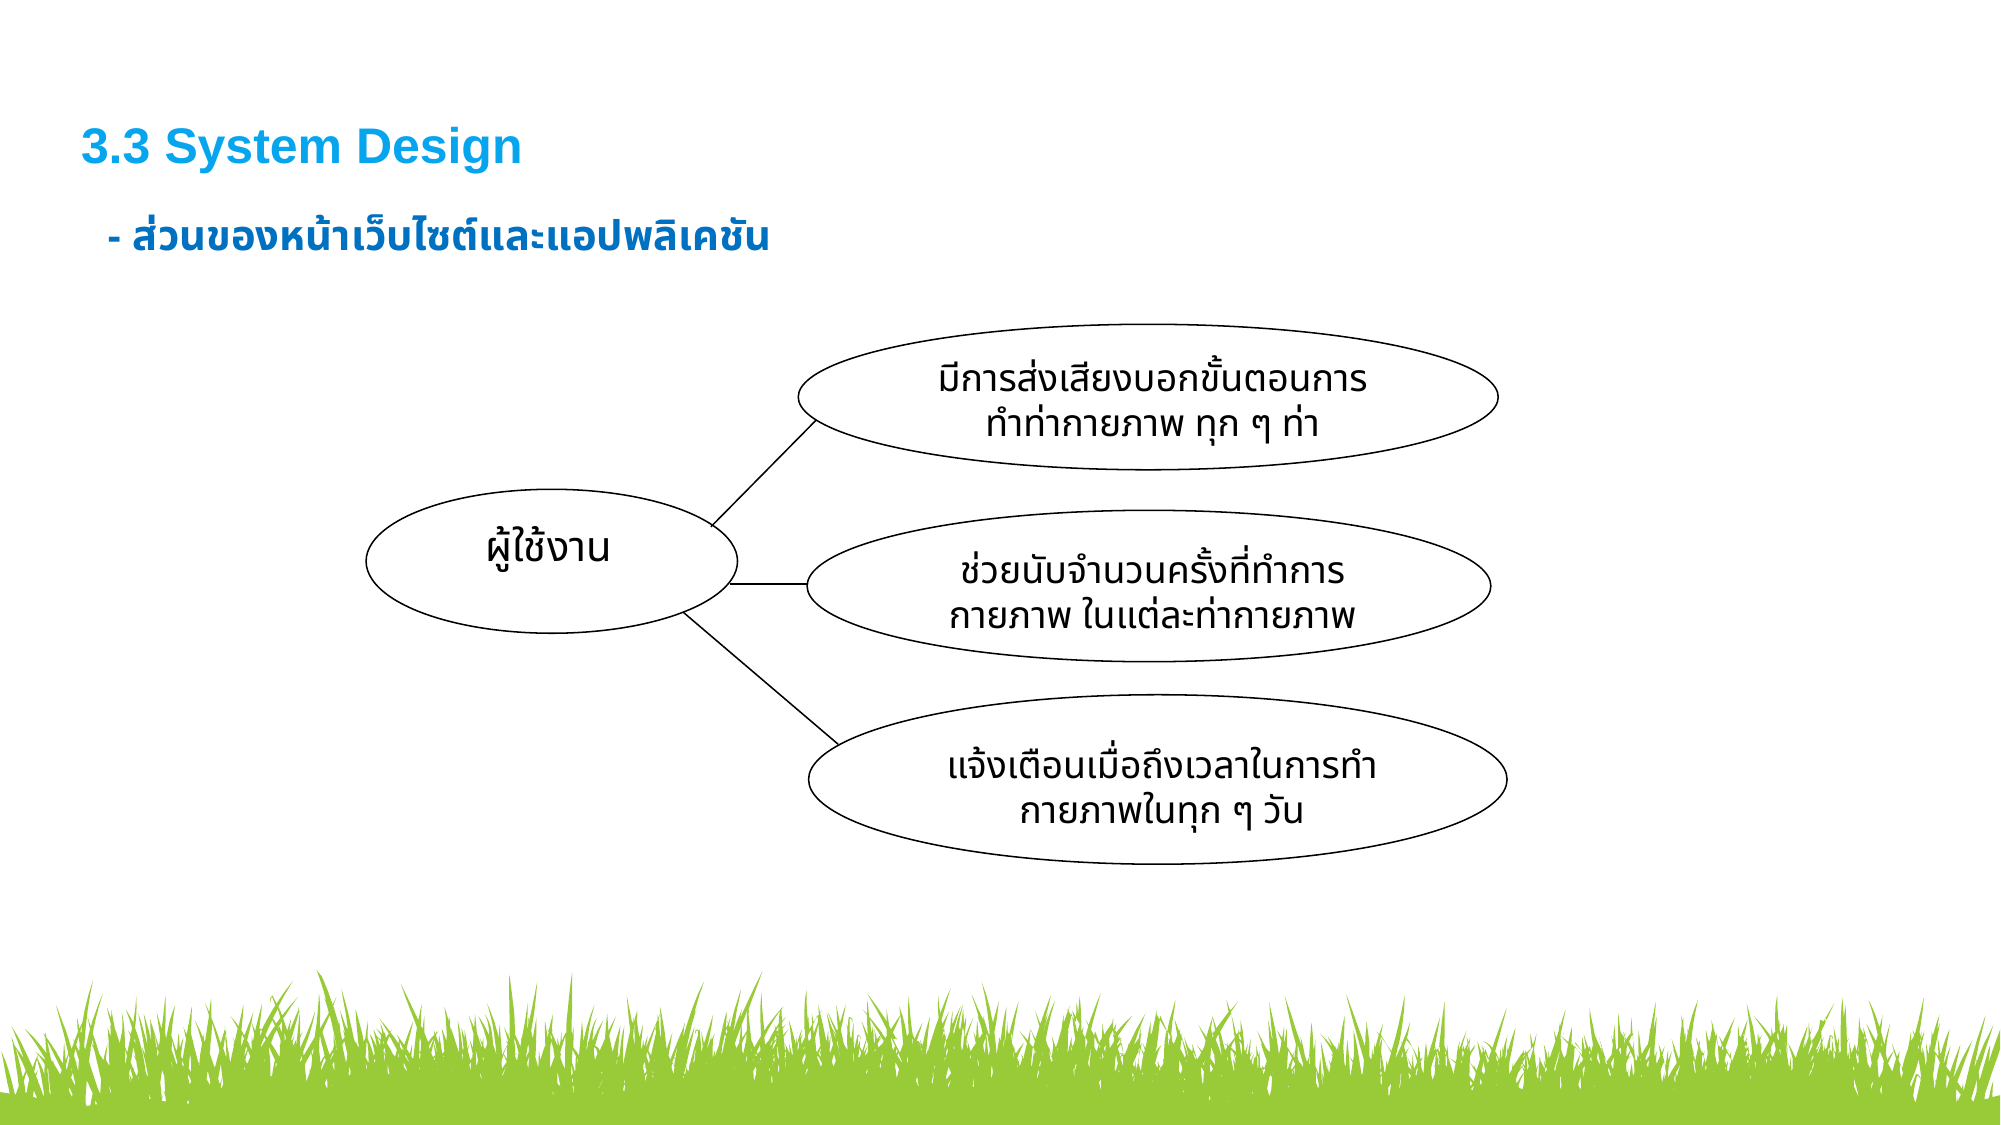

3.3 System Design
- ส่วนของหน้าเว็บไซต์และแอปพลิเคชัน

มีการส่งเสียงบอกขั้นตอนการทำท่ากายภาพ ทุก ๆ ท่า

ผู้ใช้งาน
ช่วยนับจำนวนครั้งที่ทำการกายภาพ ในแต่ละท่ากายภาพ

แจ้งเตือนเมื่อถึงเวลาในการทำกายภาพในทุก ๆ วัน